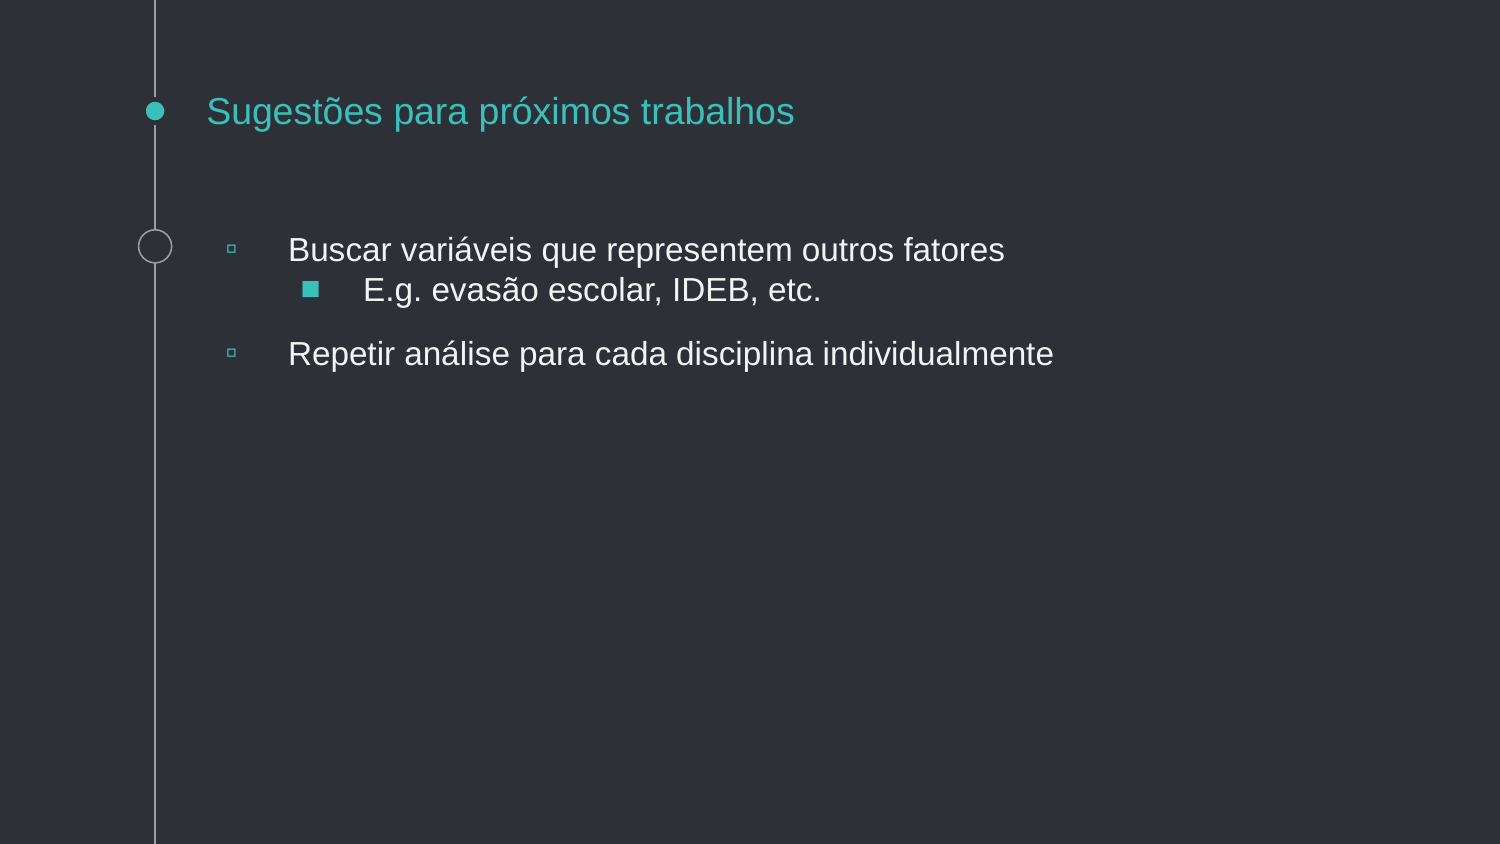

# Sugestões para próximos trabalhos
Buscar variáveis que representem outros fatores
E.g. evasão escolar, IDEB, etc.

Repetir análise para cada disciplina individualmente